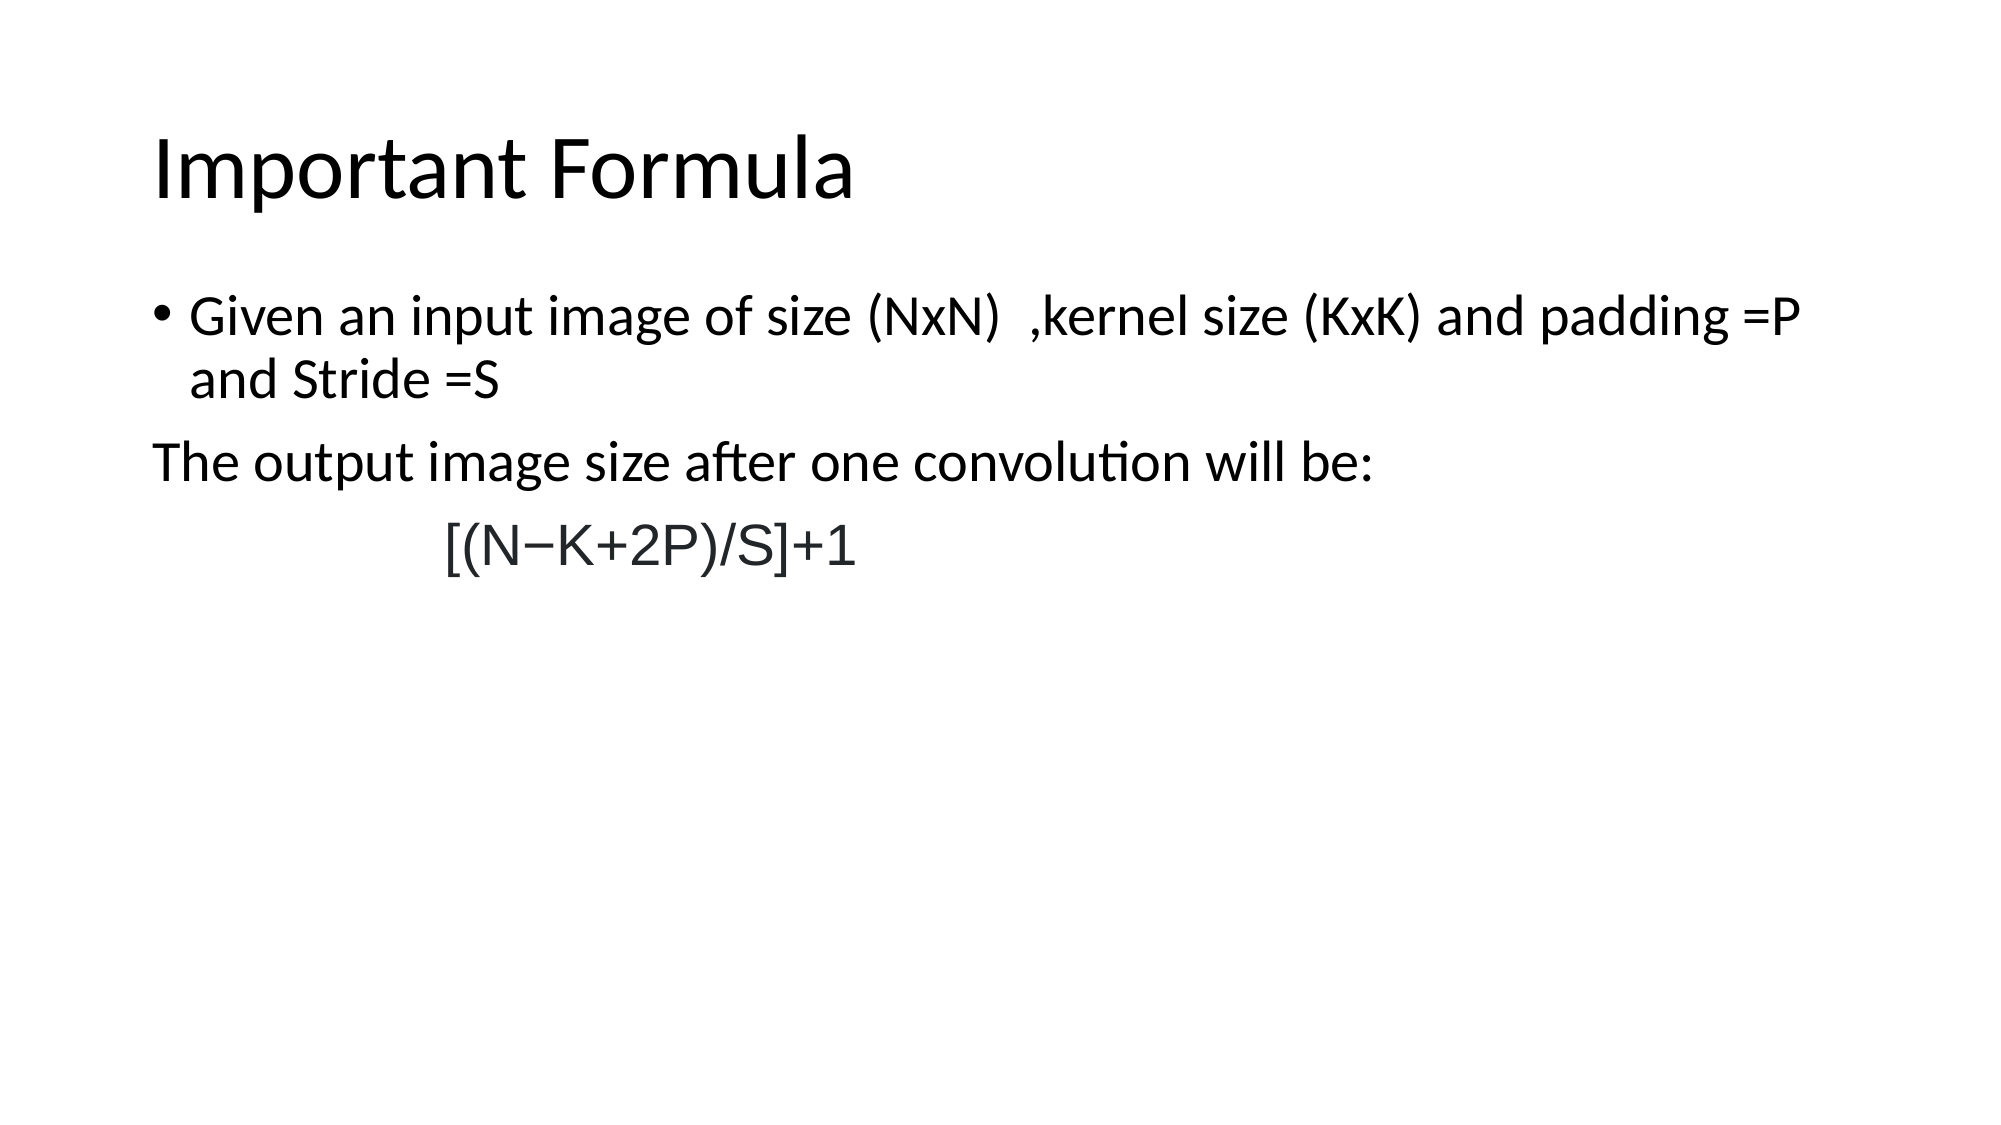

# Important Formula
Given an input image of size (NxN)  ,kernel size (KxK) and padding =P and Stride =S
The output image size after one convolution will be:
                  [(N−K+2P)/S]+1